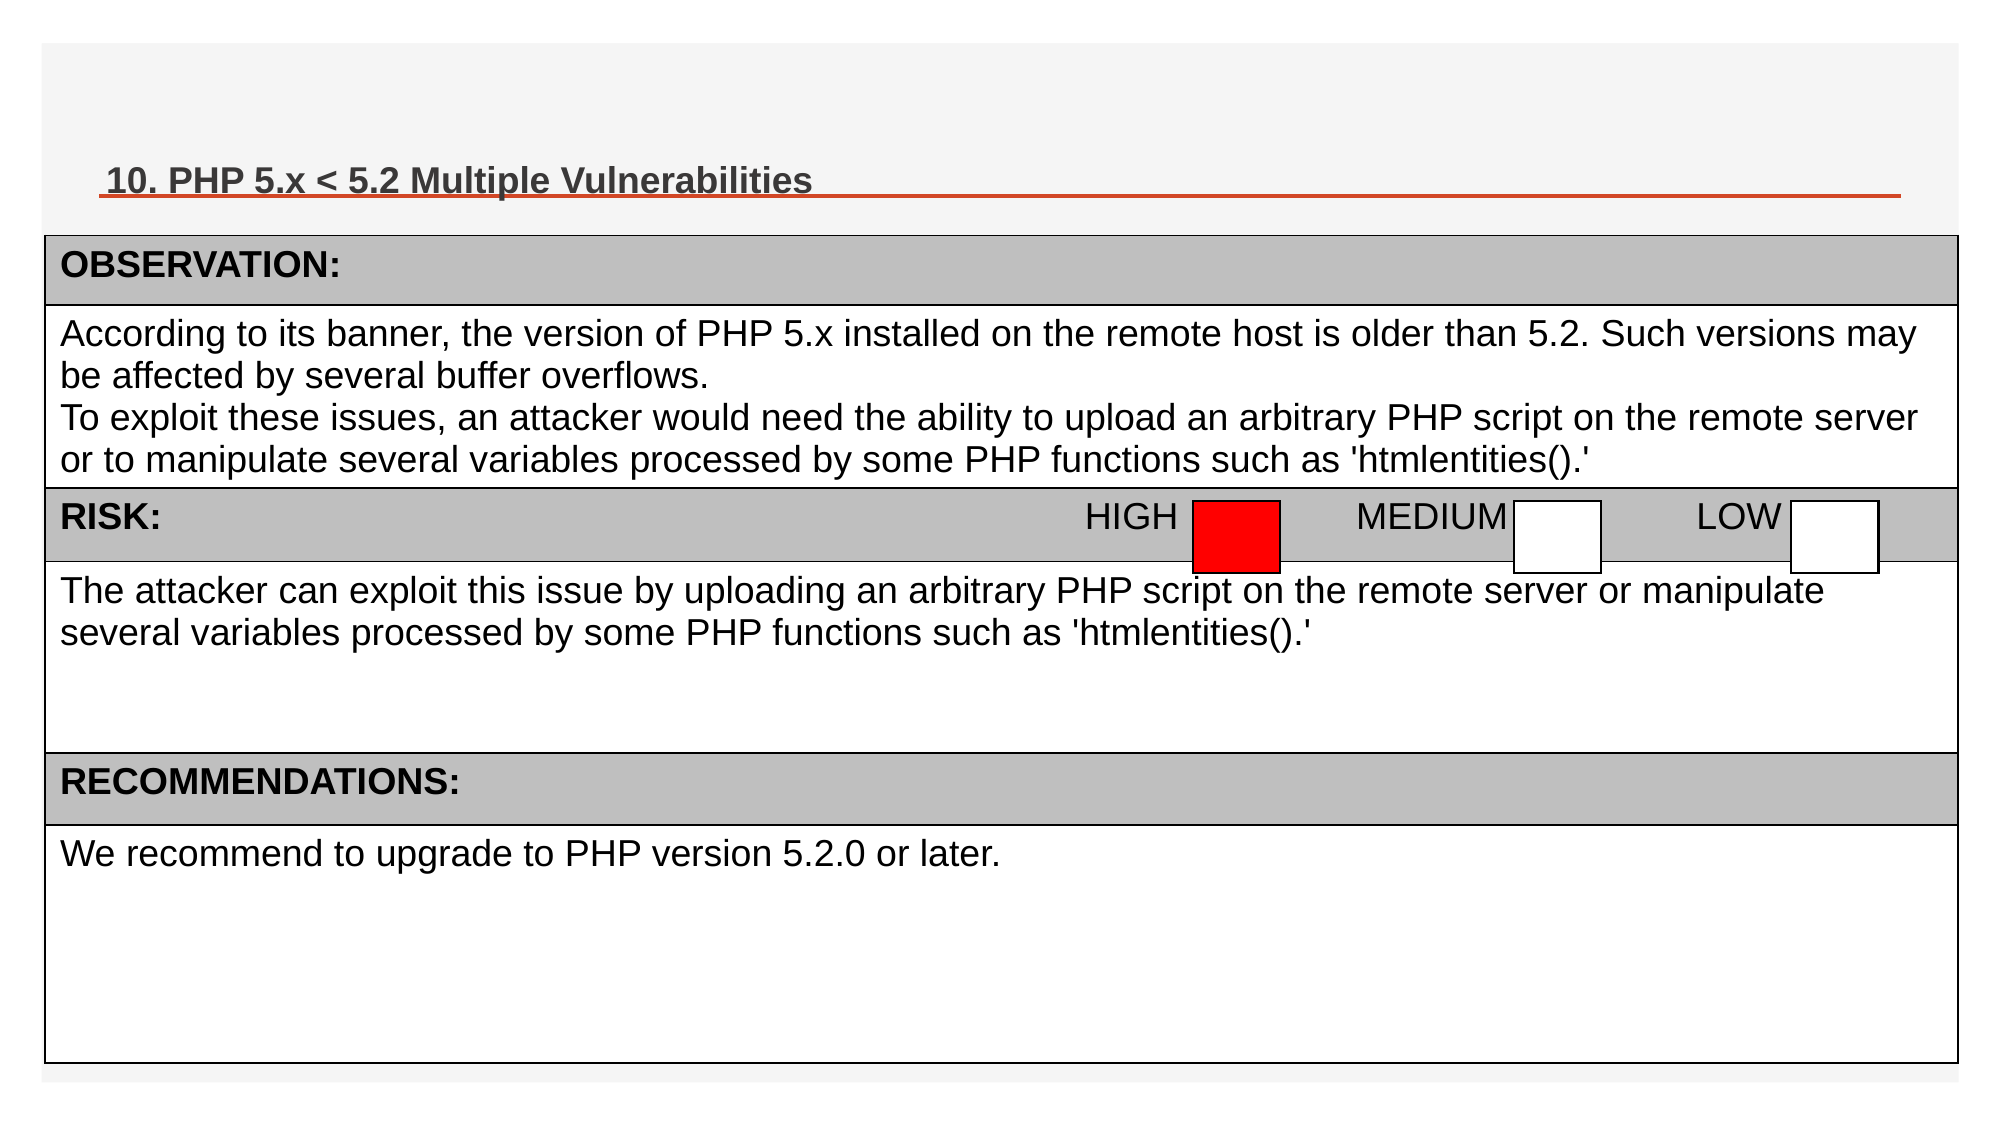

# 10. PHP 5.x < 5.2 Multiple Vulnerabilities
| OBSERVATION: |
| --- |
| According to its banner, the version of PHP 5.x installed on the remote host is older than 5.2. Such versions may be affected by several buffer overflows. To exploit these issues, an attacker would need the ability to upload an arbitrary PHP script on the remote server or to manipulate several variables processed by some PHP functions such as 'htmlentities().' |
| RISK: HIGH MEDIUM LOW |
| The attacker can exploit this issue by uploading an arbitrary PHP script on the remote server or manipulate several variables processed by some PHP functions such as 'htmlentities().' |
| RECOMMENDATIONS: |
| We recommend to upgrade to PHP version 5.2.0 or later. |